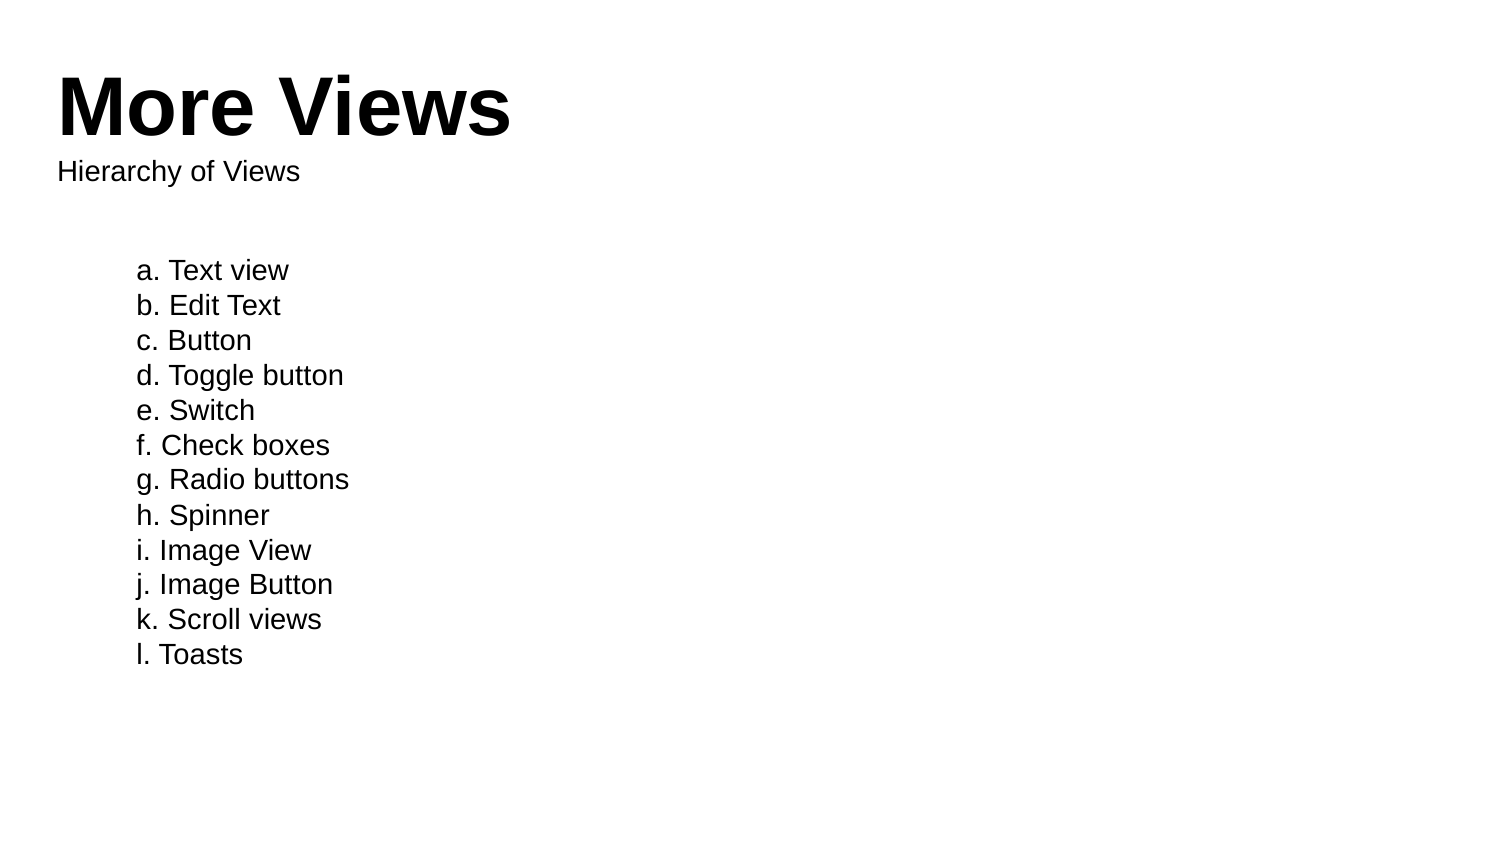

# More Views Hierarchy of Views
        a. Text view
        b. Edit Text
        c. Button
        d. Toggle button
        e. Switch
        f. Check boxes
        g. Radio buttons
        h. Spinner
        i. Image View
        j. Image Button
        k. Scroll views
        l. Toasts